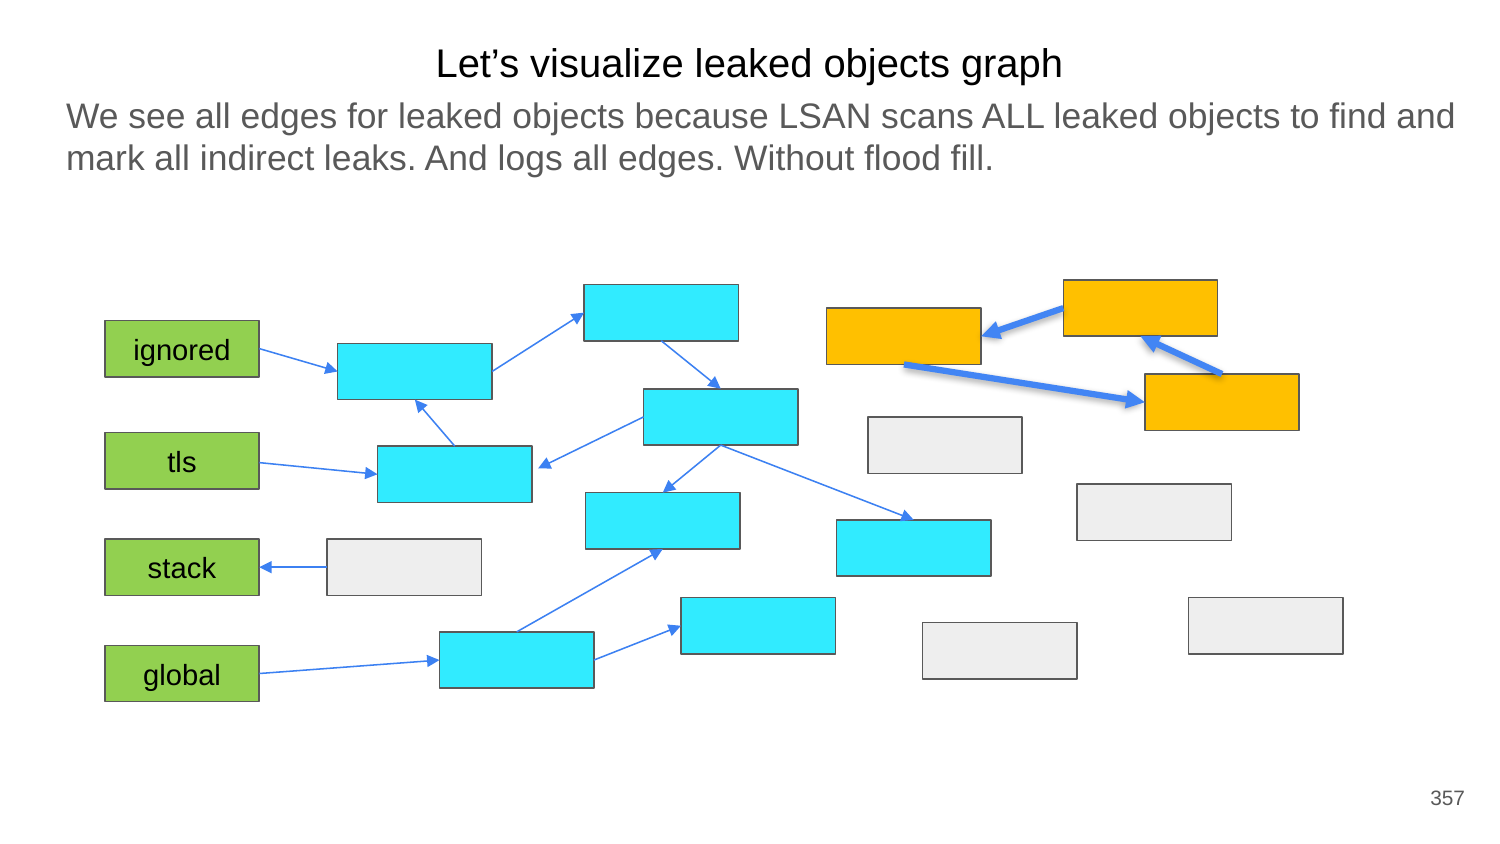

Let’s visualize leaked objects graph
We see all edges for leaked objects because LSAN scans ALL leaked objects to find and mark all indirect leaks. And logs all edges. Without flood fill.

ignored

tls

stack

global
357